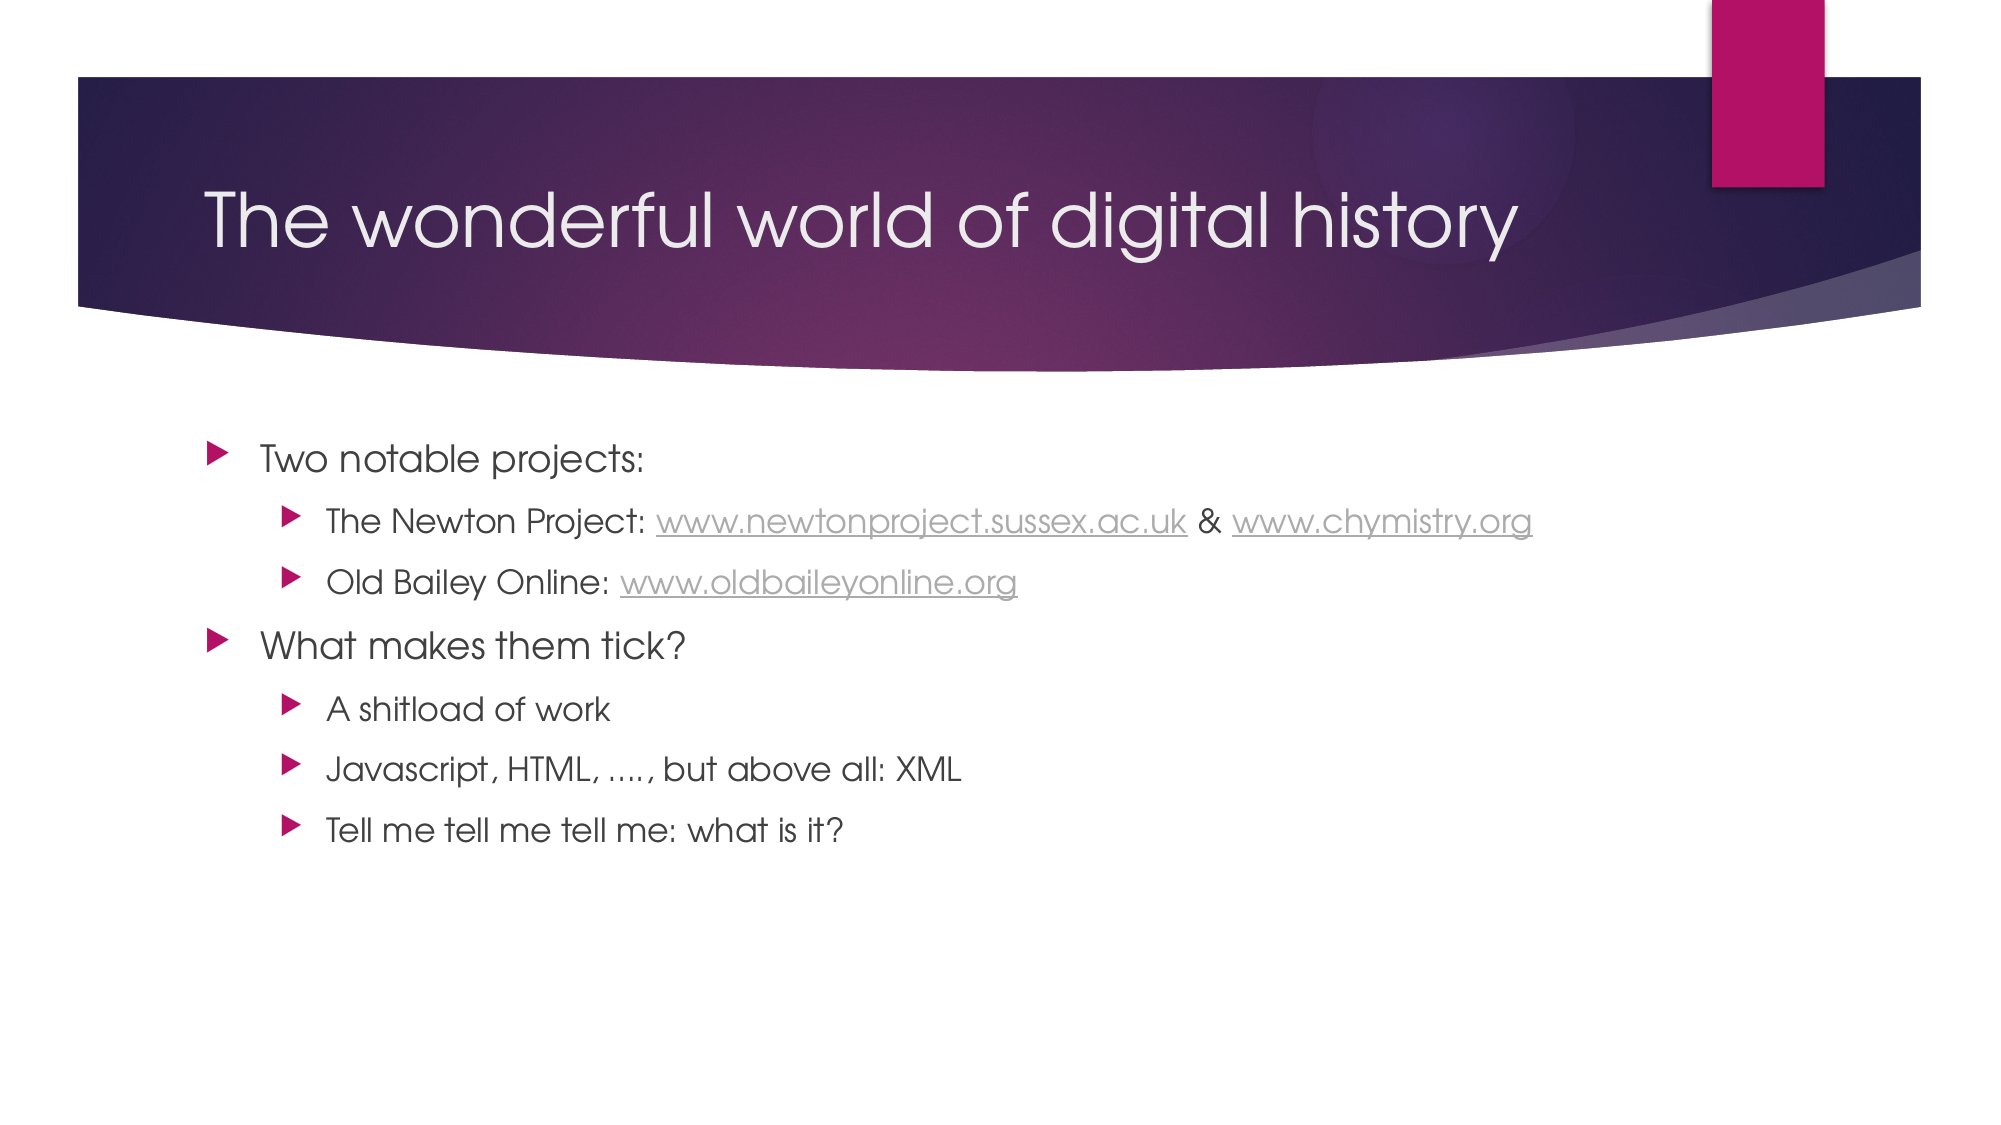

# The wonderful world of digital history
Two notable projects:
The Newton Project: www.newtonproject.sussex.ac.uk & www.chymistry.org
Old Bailey Online: www.oldbaileyonline.org
What makes them tick?
A shitload of work
Javascript, HTML, …., but above all: XML
Tell me tell me tell me: what is it?